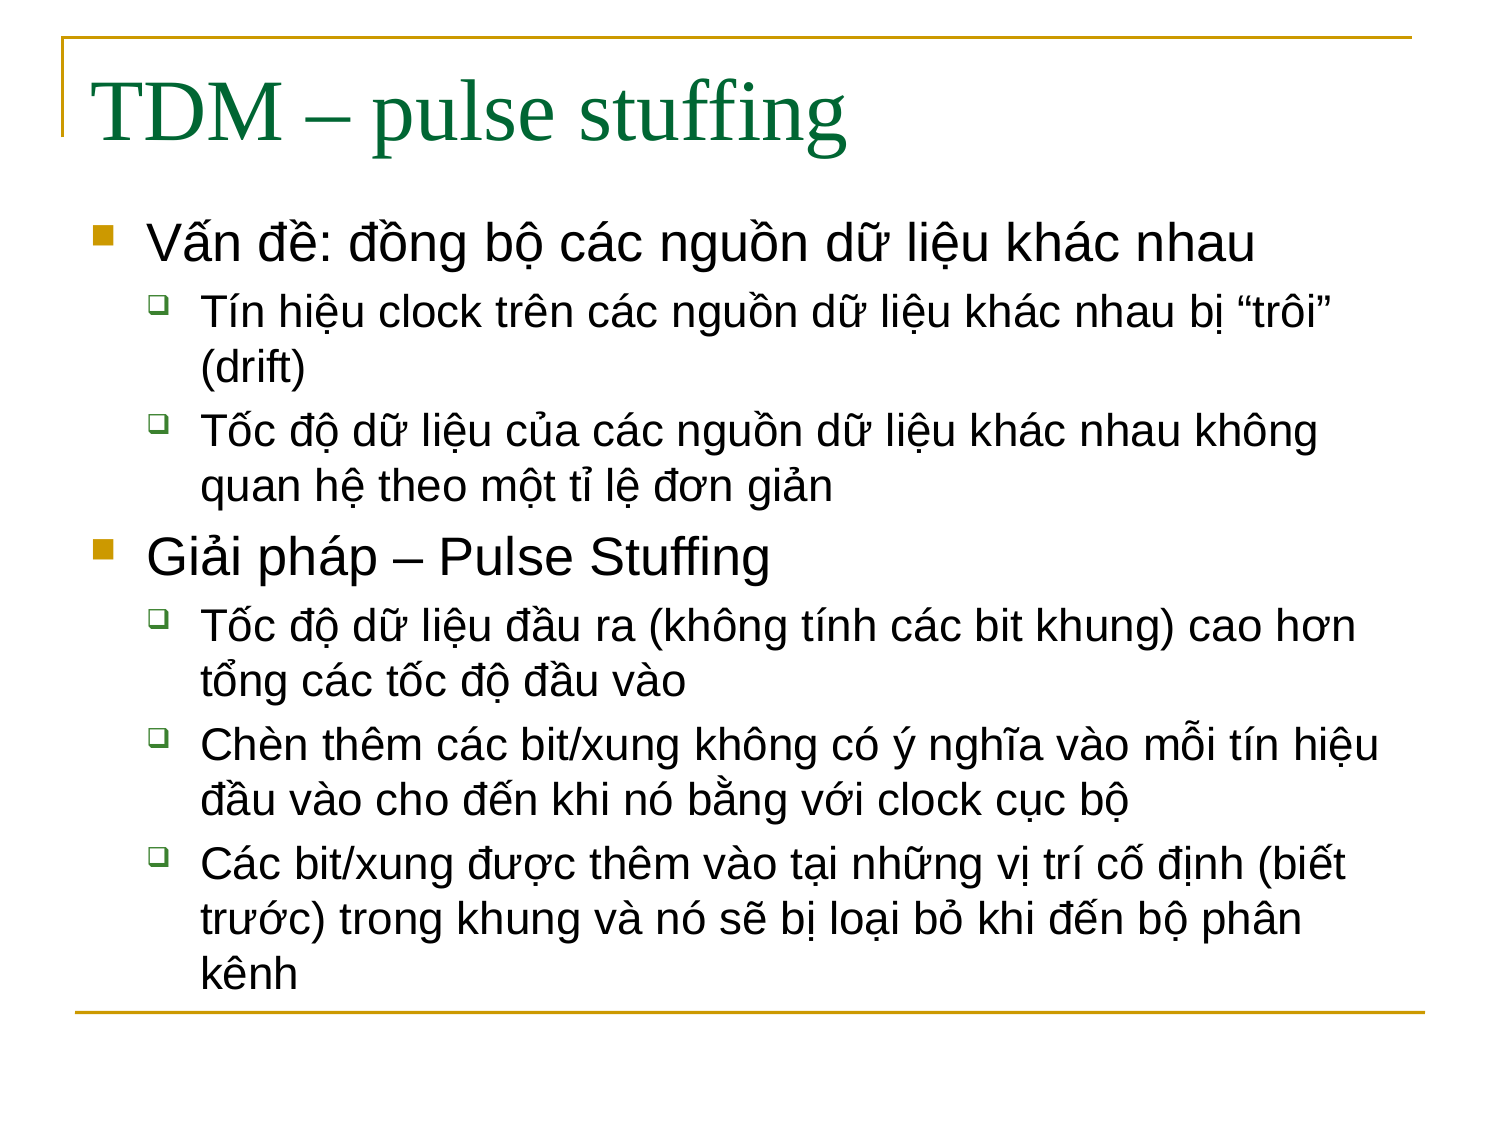

# TDM – pulse stuffing
Vấn đề: đồng bộ các nguồn dữ liệu khác nhau
Tín hiệu clock trên các nguồn dữ liệu khác nhau bị “trôi” (drift)
Tốc độ dữ liệu của các nguồn dữ liệu khác nhau không quan hệ theo một tỉ lệ đơn giản
Giải pháp – Pulse Stuffing
Tốc độ dữ liệu đầu ra (không tính các bit khung) cao hơn tổng các tốc độ đầu vào
Chèn thêm các bit/xung không có ý nghĩa vào mỗi tín hiệu đầu vào cho đến khi nó bằng với clock cục bộ
Các bit/xung được thêm vào tại những vị trí cố định (biết trước) trong khung và nó sẽ bị loại bỏ khi đến bộ phân kênh